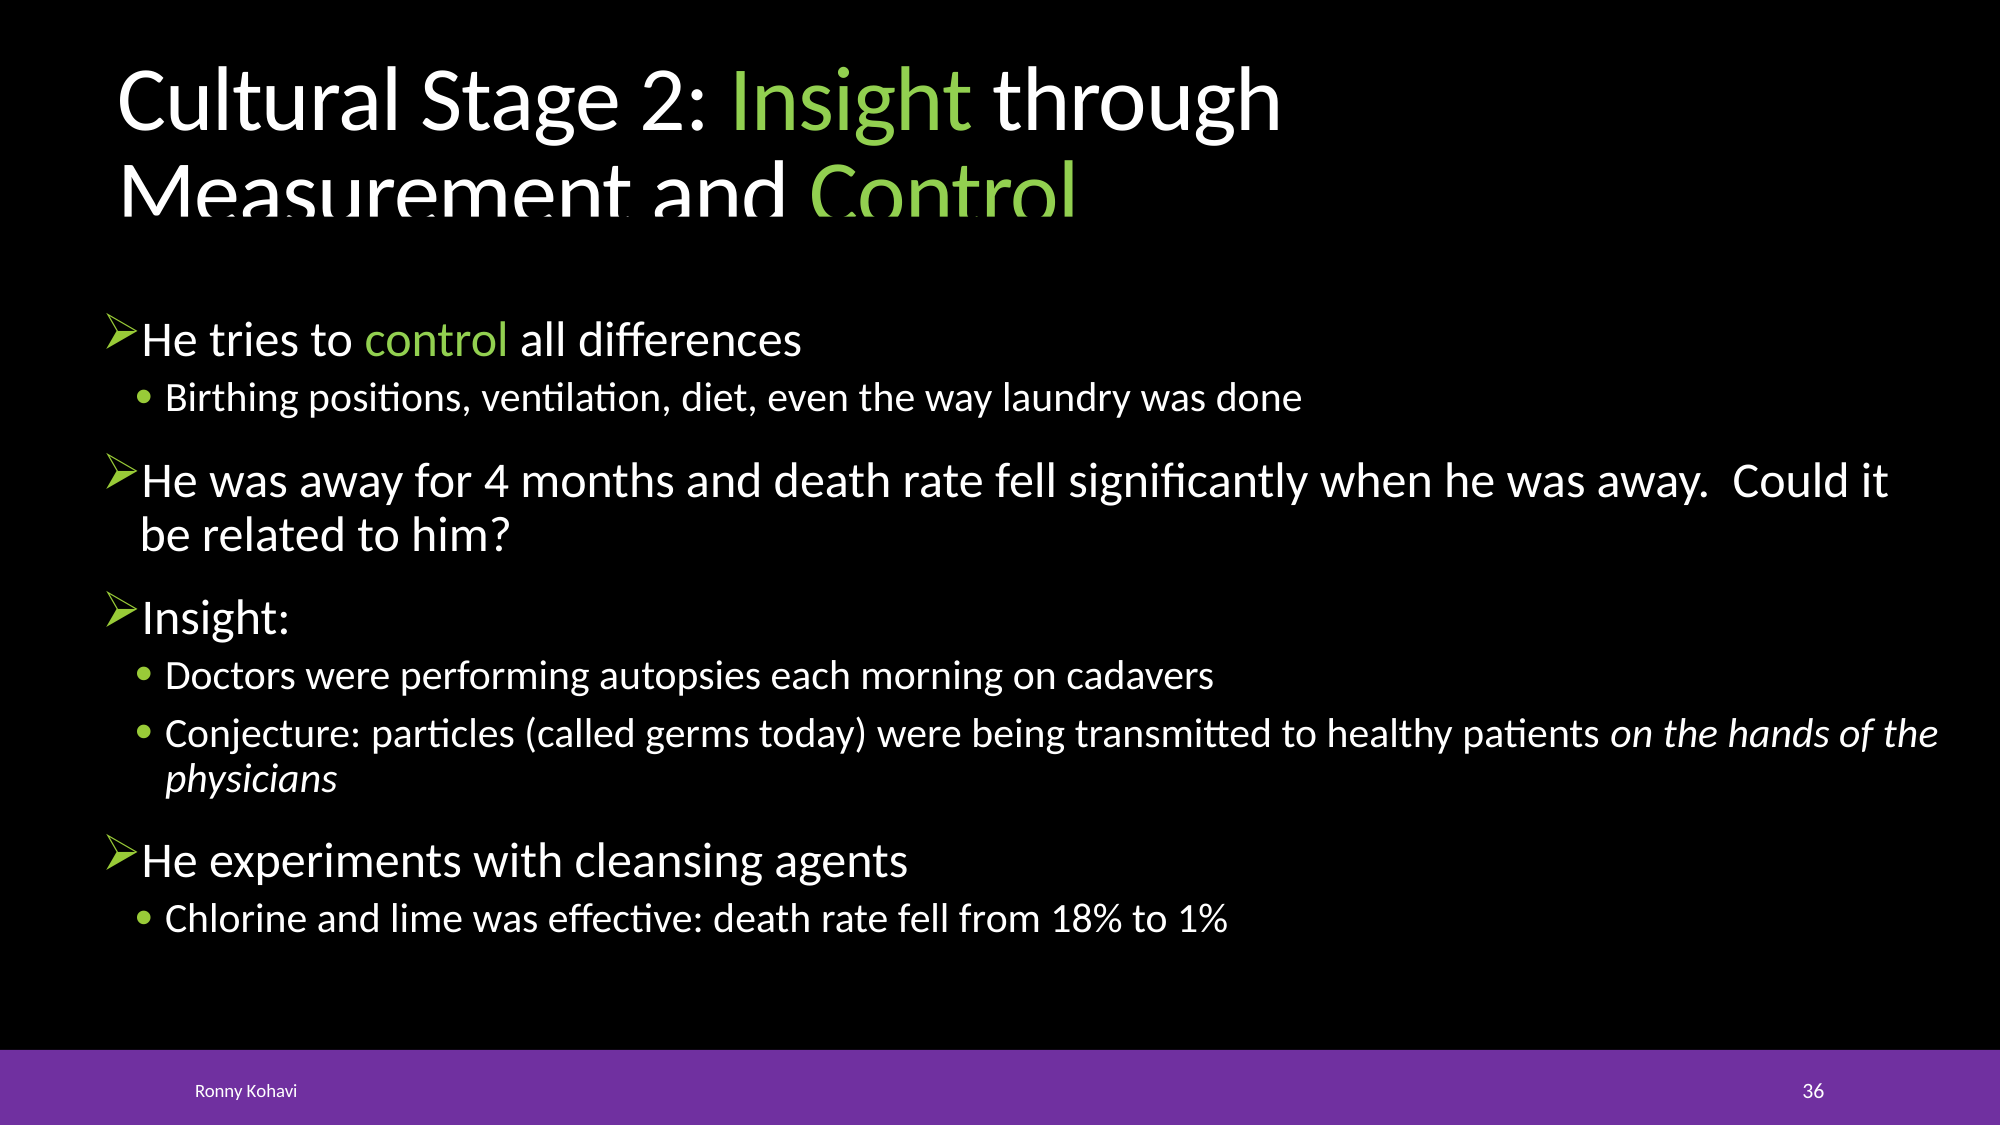

# Cultural Stage 2: Insight through Measurement and Control

He tries to control all differences
Birthing positions, ventilation, diet, even the way laundry was done
He was away for 4 months and death rate fell significantly when he was away.  Could it be related to him?
Insight:
Doctors were performing autopsies each morning on cadavers
Conjecture: particles (called germs today) were being transmitted to healthy patients on the hands of the physicians
He experiments with cleansing agents
Chlorine and lime was effective: death rate fell from 18% to 1%

Ronny Kohavi
36